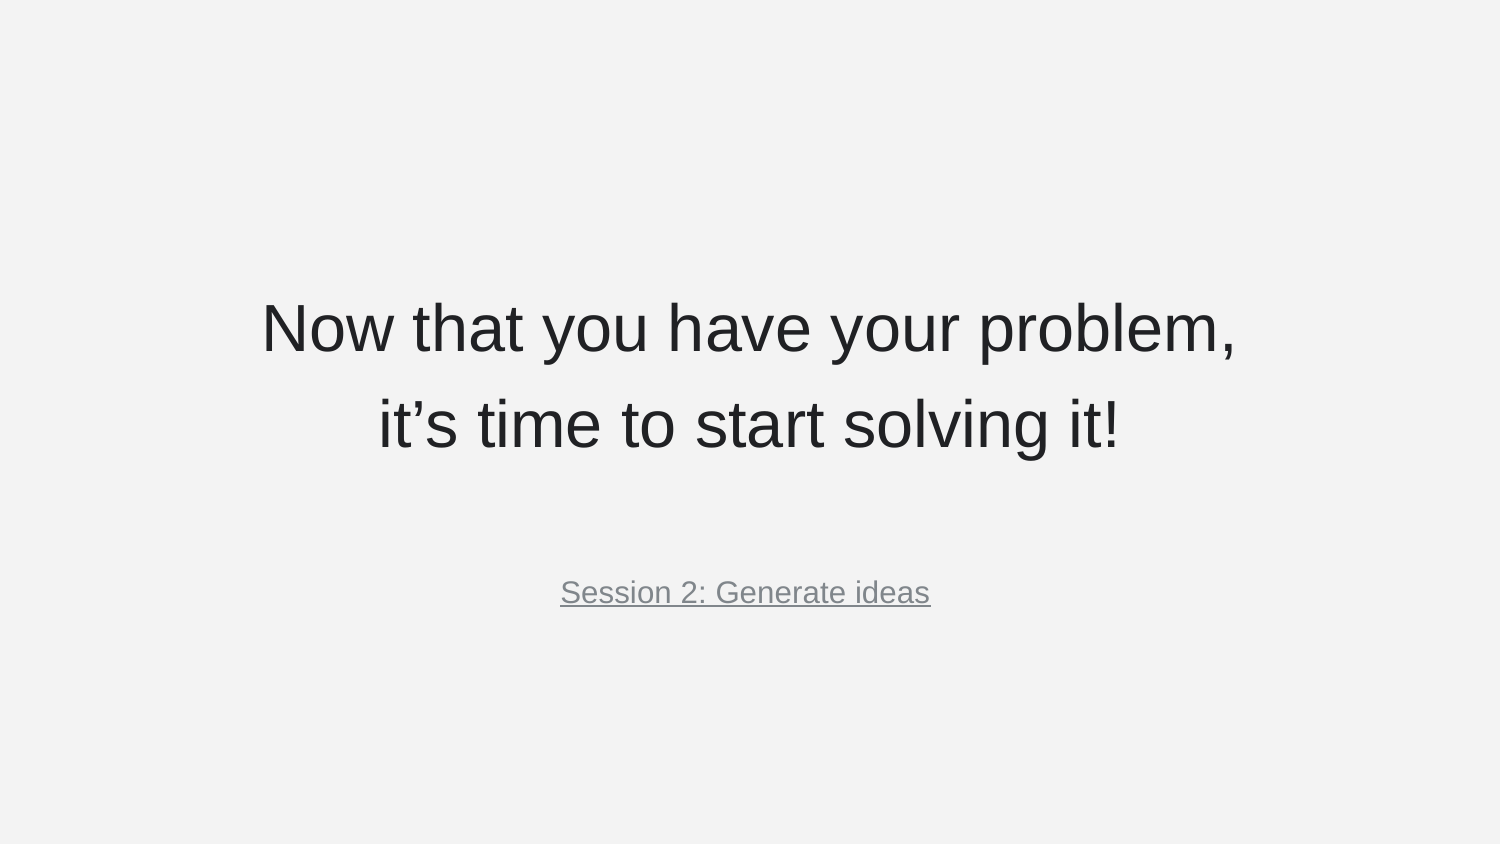

# Now that you have your problem, it’s time to start solving it!
Session 2: Generate ideas